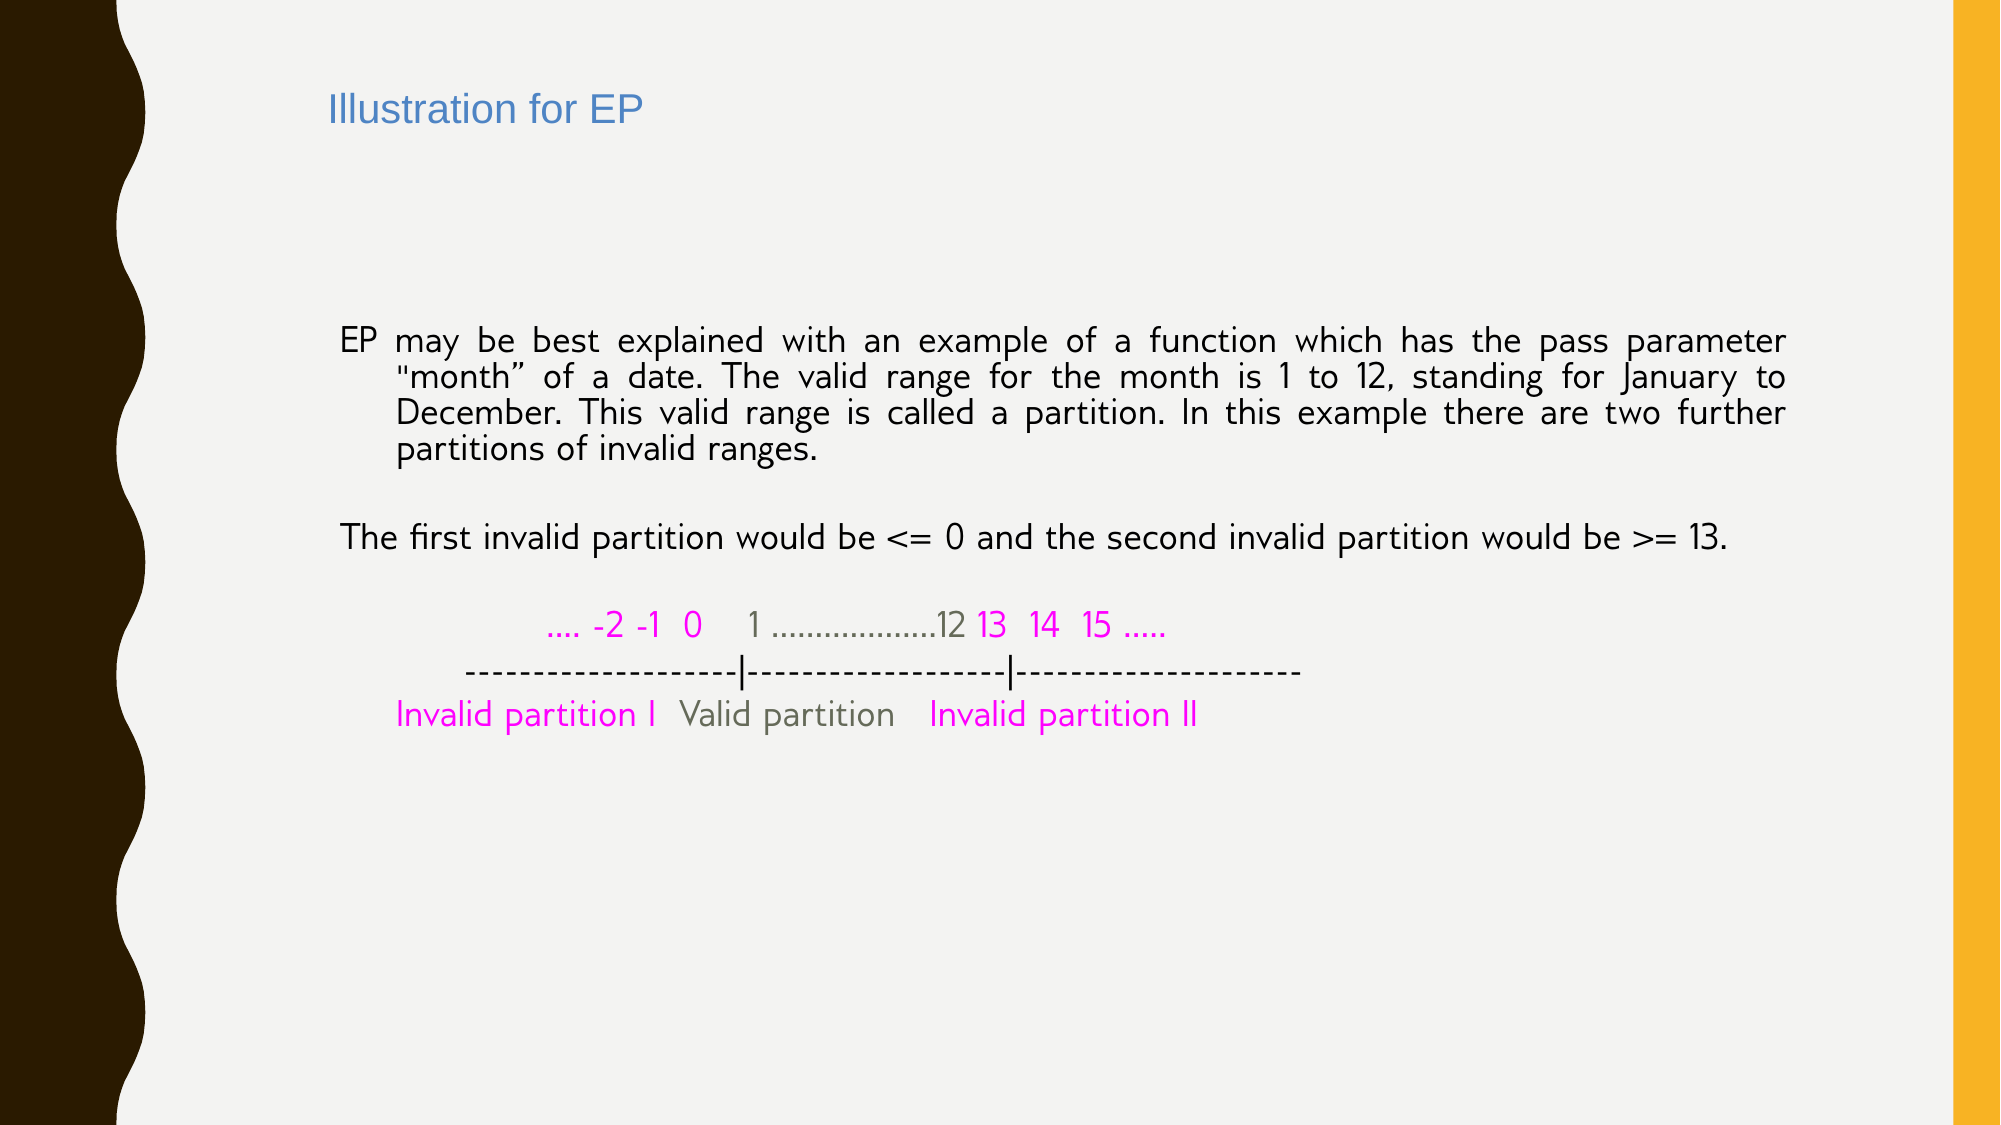

Illustration for EP

EP may be best explained with an example of a function which has the pass parameter "month” of a date. The valid range for the month is 1 to 12, standing for January to December. This valid range is called a partition. In this example there are two further partitions of invalid ranges.

The first invalid partition would be <= 0 and the second invalid partition would be >= 13.

	     	.... -2 -1  0    1 ...................12 13  14  15 .....
	      --------------------|-------------------|---------------------
     Invalid partition I  Valid partition   Invalid partition II